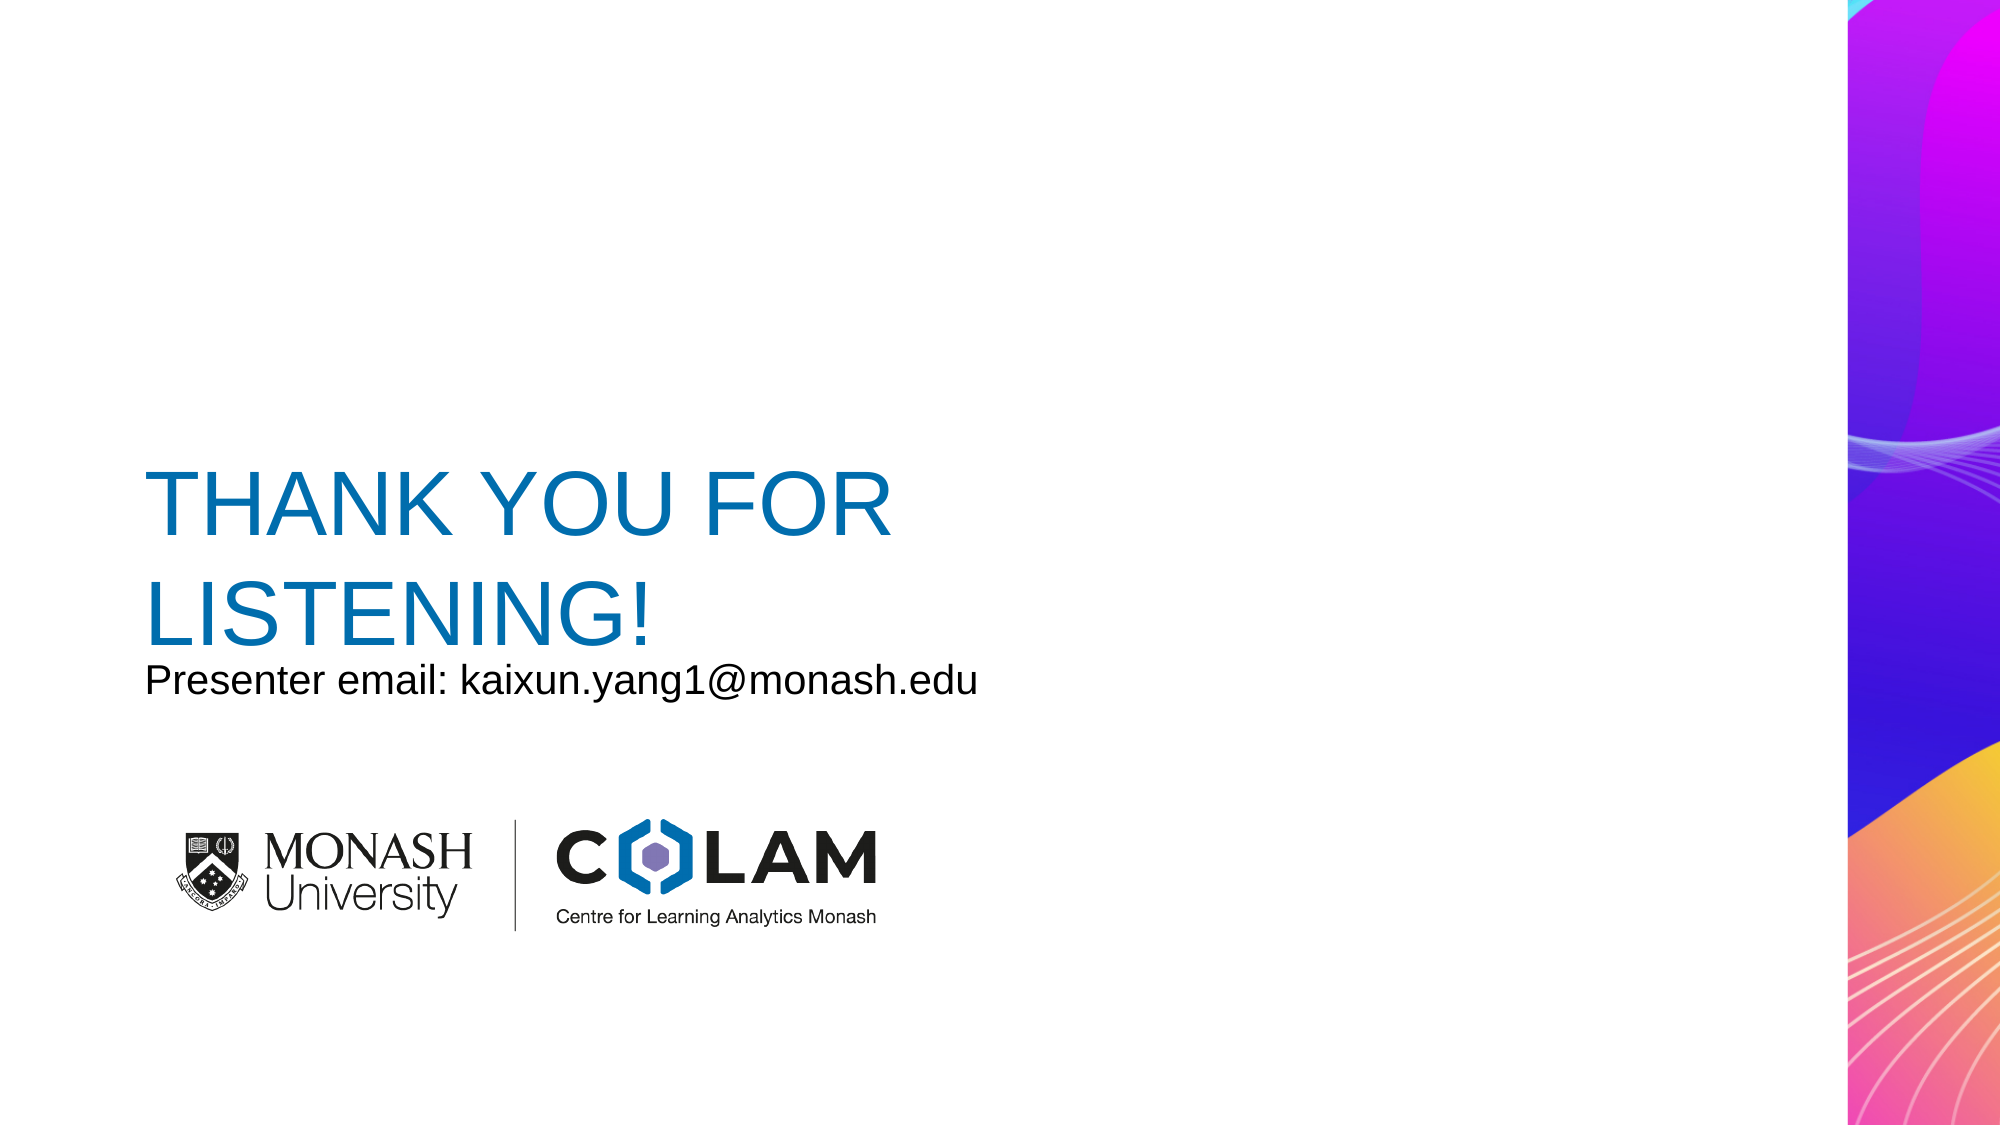

THANK YOU FOR LISTENING!
Presenter email: kaixun.yang1@monash.edu